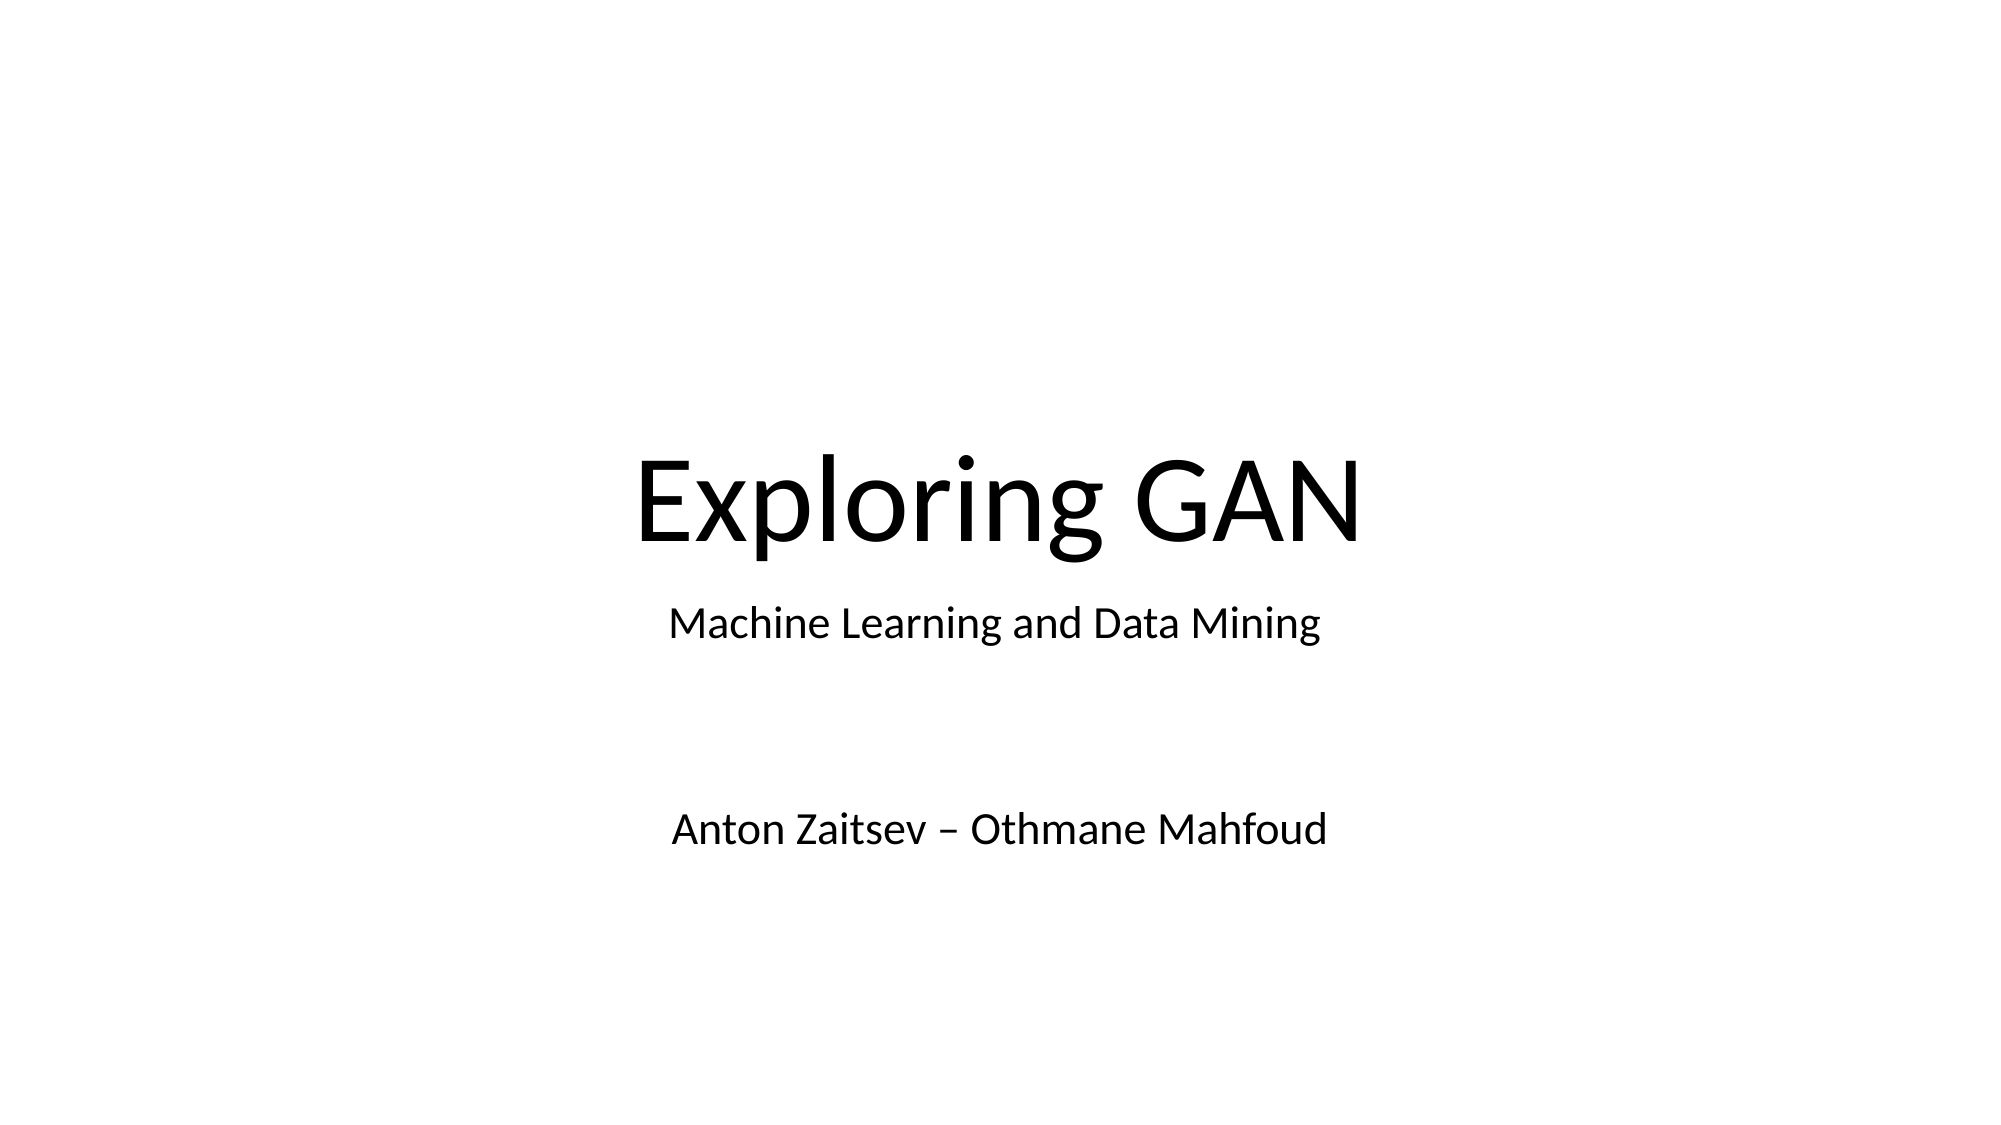

# Exploring GAN
Machine Learning and Data Mining

Anton Zaitsev – Othmane Mahfoud